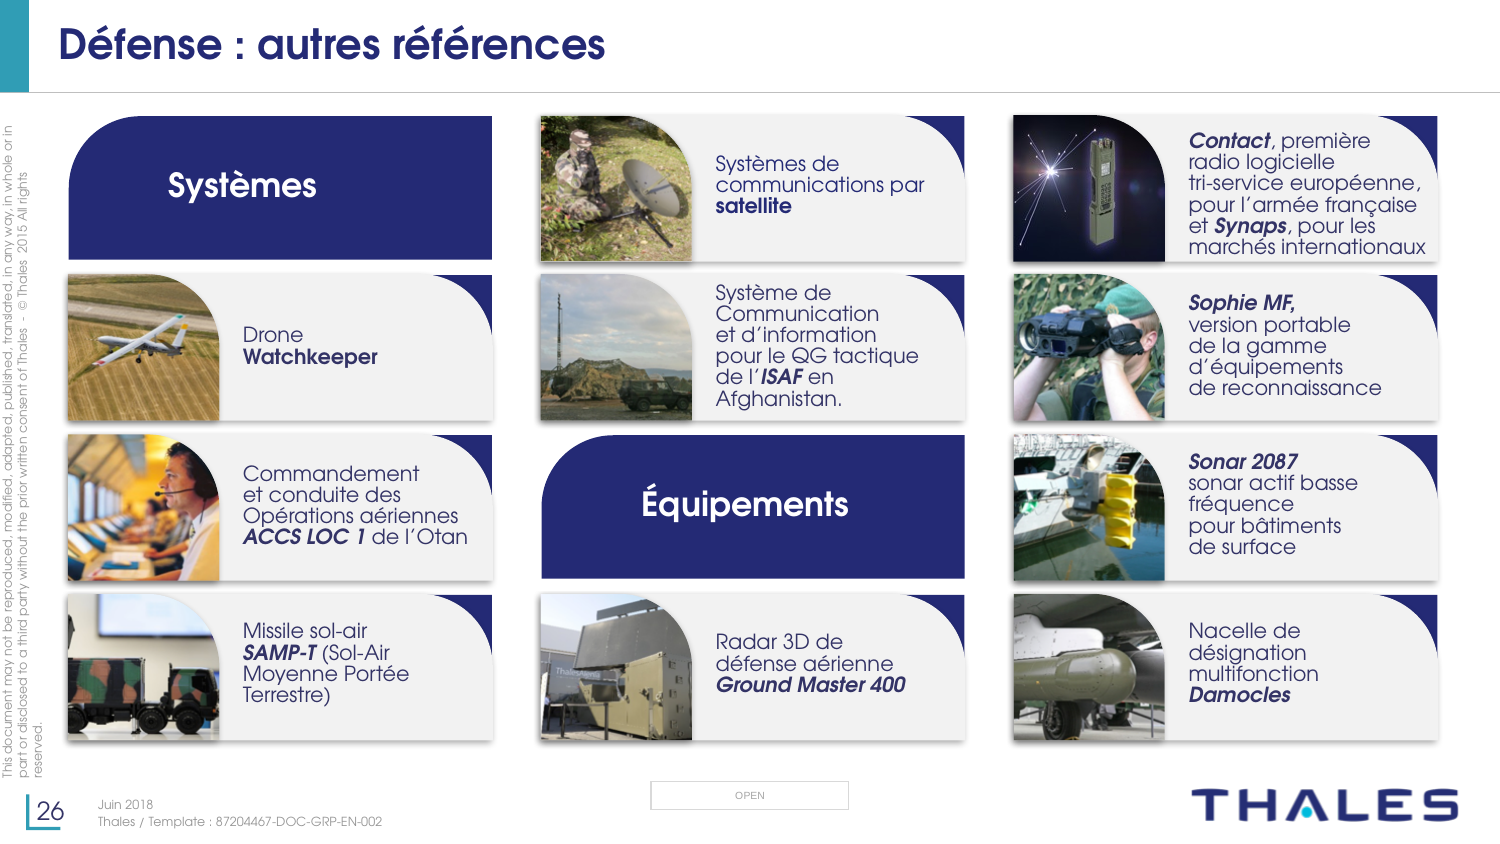

# Défense : autres références

Contact, première
radio logicielle
tri-service européenne, pour l’armée française
et Synaps, pour les marchés internationaux
Systèmes de
communications par
satellite
Systèmes

Système de
Communication
et d’information
pour le QG tactique
de l’ISAF en
Afghanistan.
Sophie MF,
version portable
de la gamme
d’équipements
de reconnaissance
Drone
Watchkeeper

Sonar 2087
sonar actif basse
fréquence
pour bâtiments
de surface
Commandement
et conduite des
Opérations aériennes
ACCS LOC 1 de l’Otan
Équipements

Missile sol-air
SAMP-T (Sol-Air
Moyenne Portée
Terrestre)
Nacelle de
désignation
multifonction
Damocles
Radar 3D de
défense aérienne
Ground Master 400